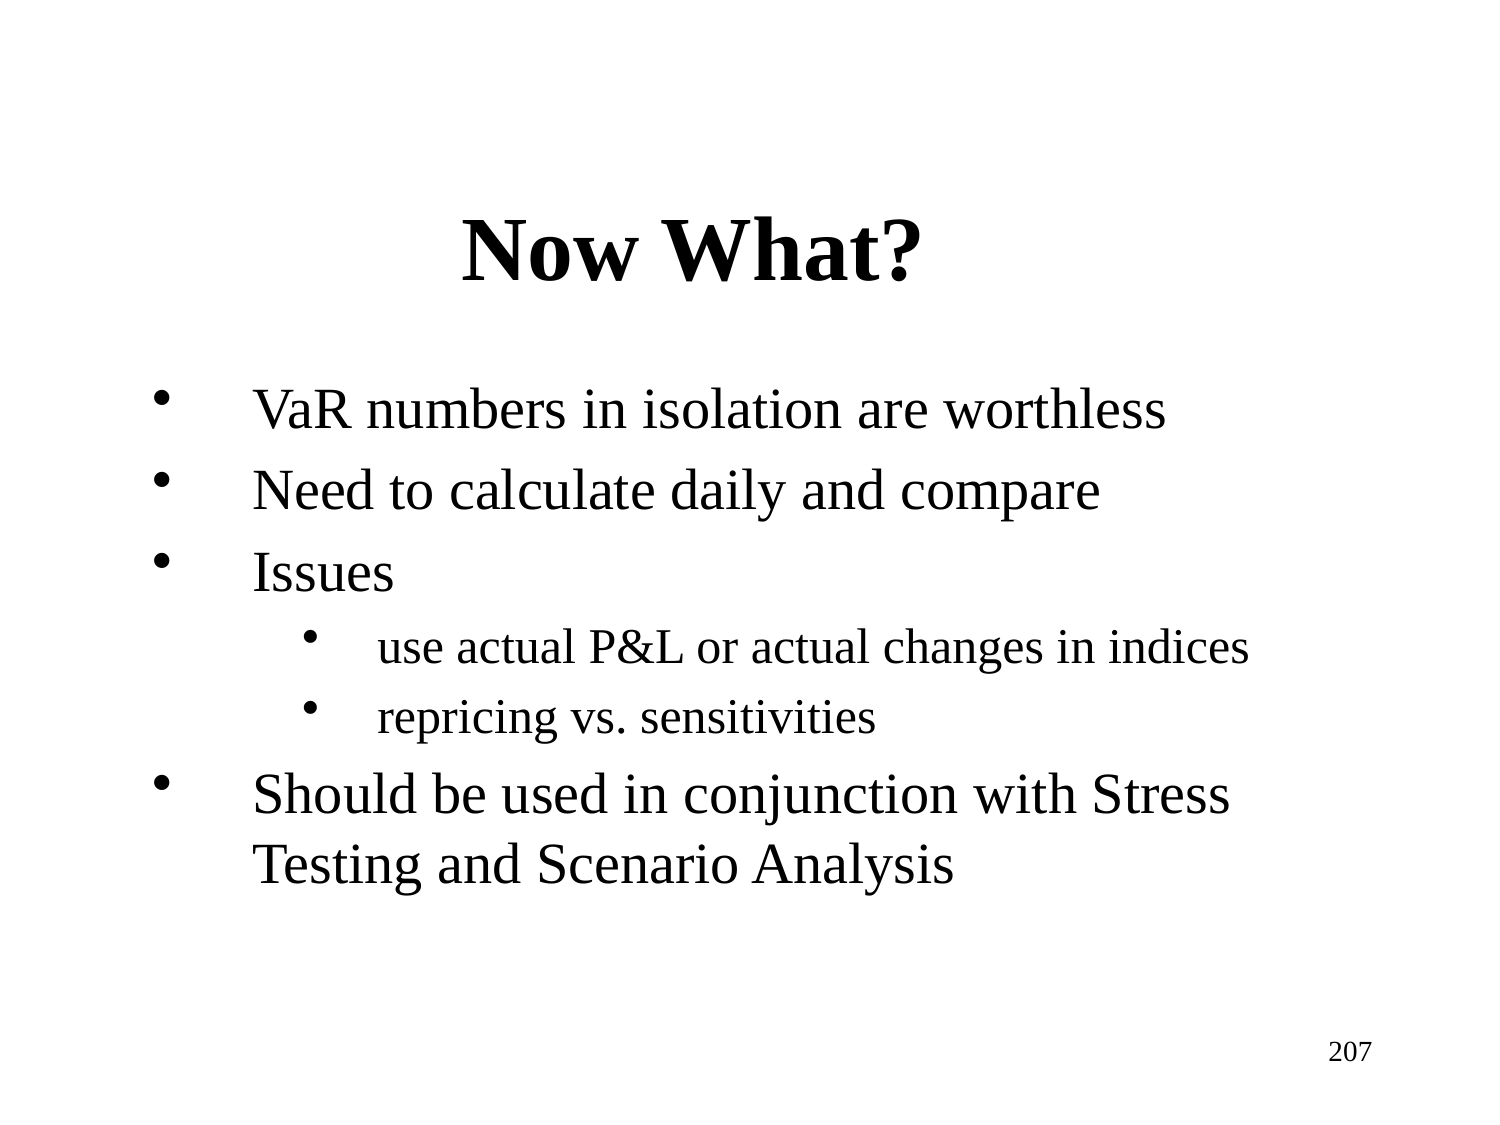

# Now What?
VaR numbers in isolation are worthless
Need to calculate daily and compare
Issues
use actual P&L or actual changes in indices
repricing vs. sensitivities
Should be used in conjunction with Stress Testing and Scenario Analysis
207